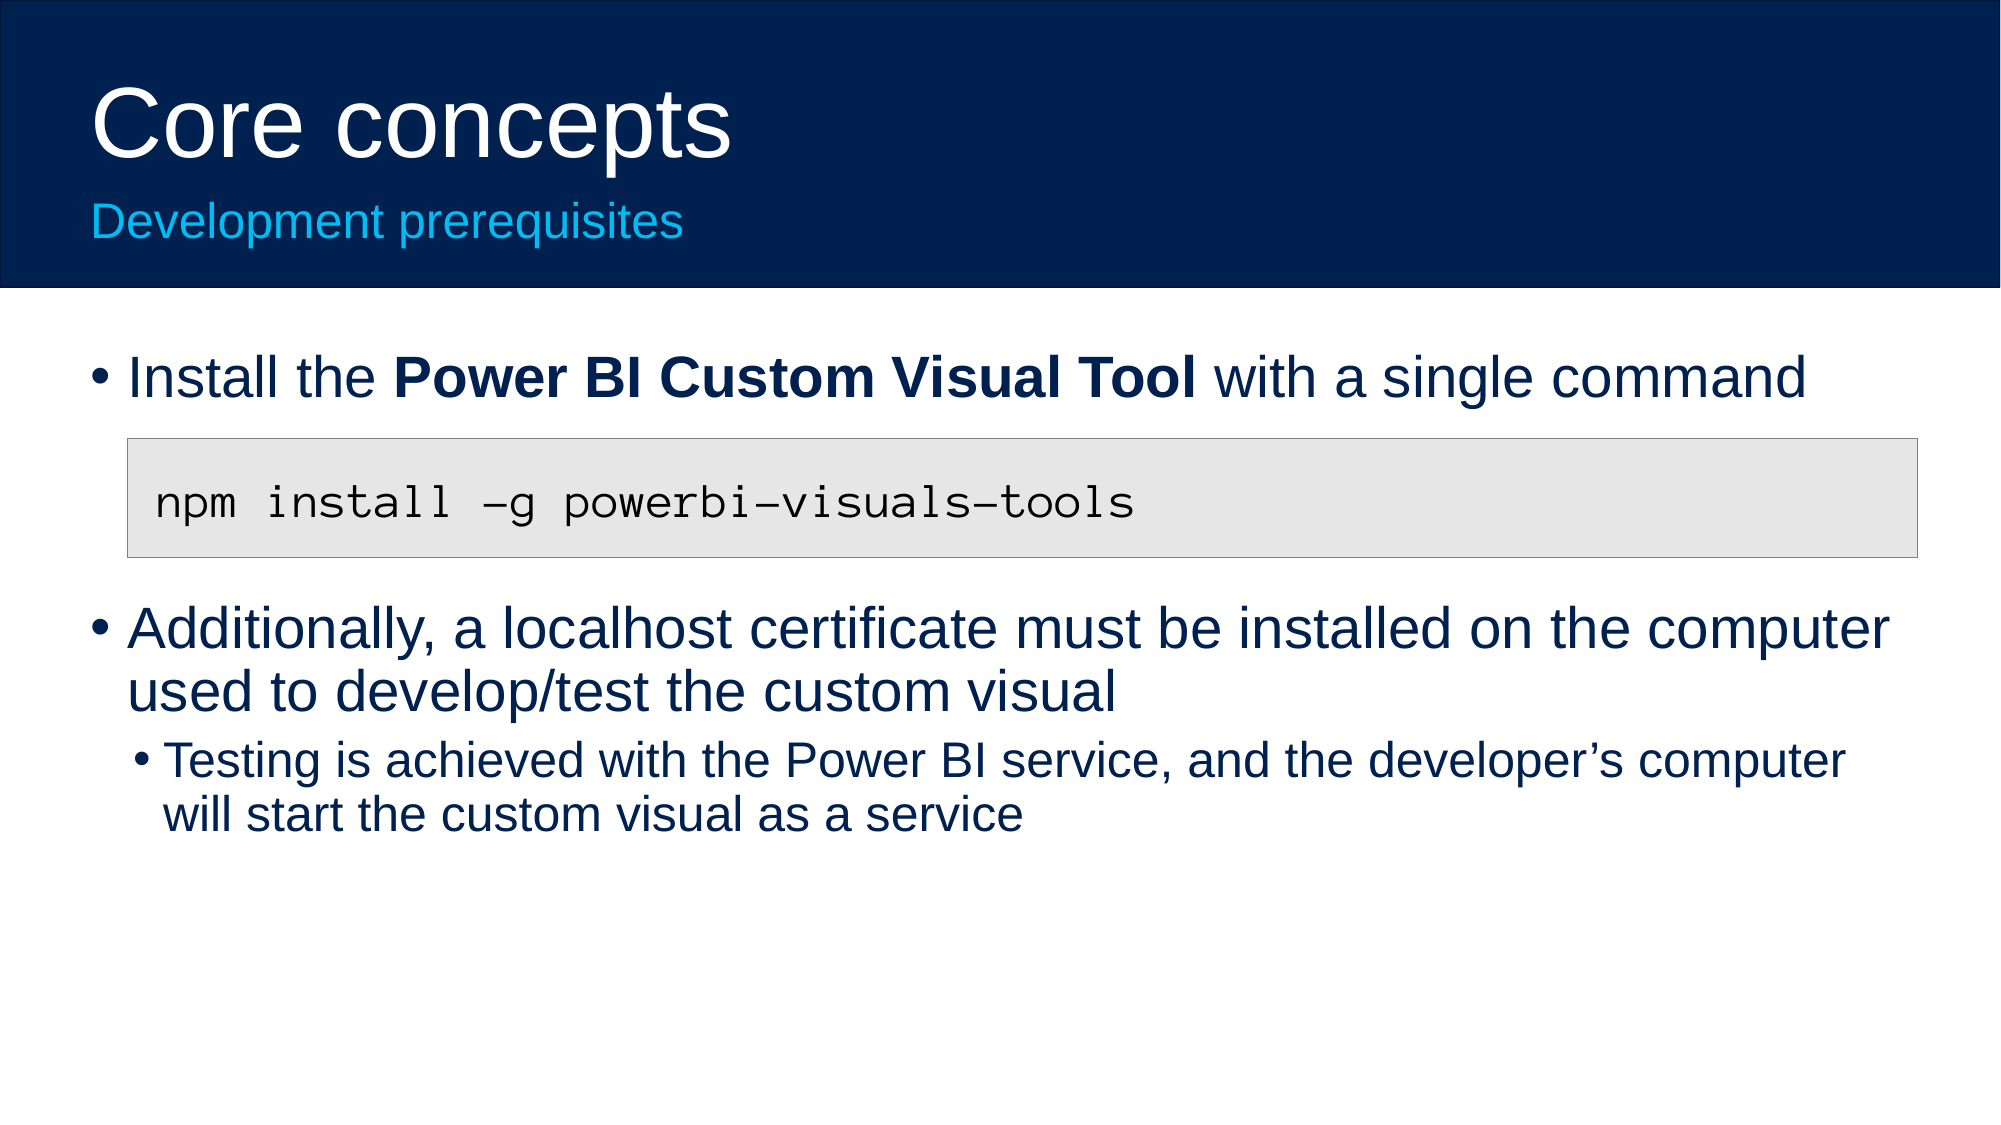

Core concepts
Development prerequisites
Install the Power BI Custom Visual Tool with a single command

Additionally, a localhost certificate must be installed on the computer used to develop/test the custom visual
Testing is achieved with the Power BI service, and the developer’s computer will start the custom visual as a service
npm install -g powerbi-visuals-tools